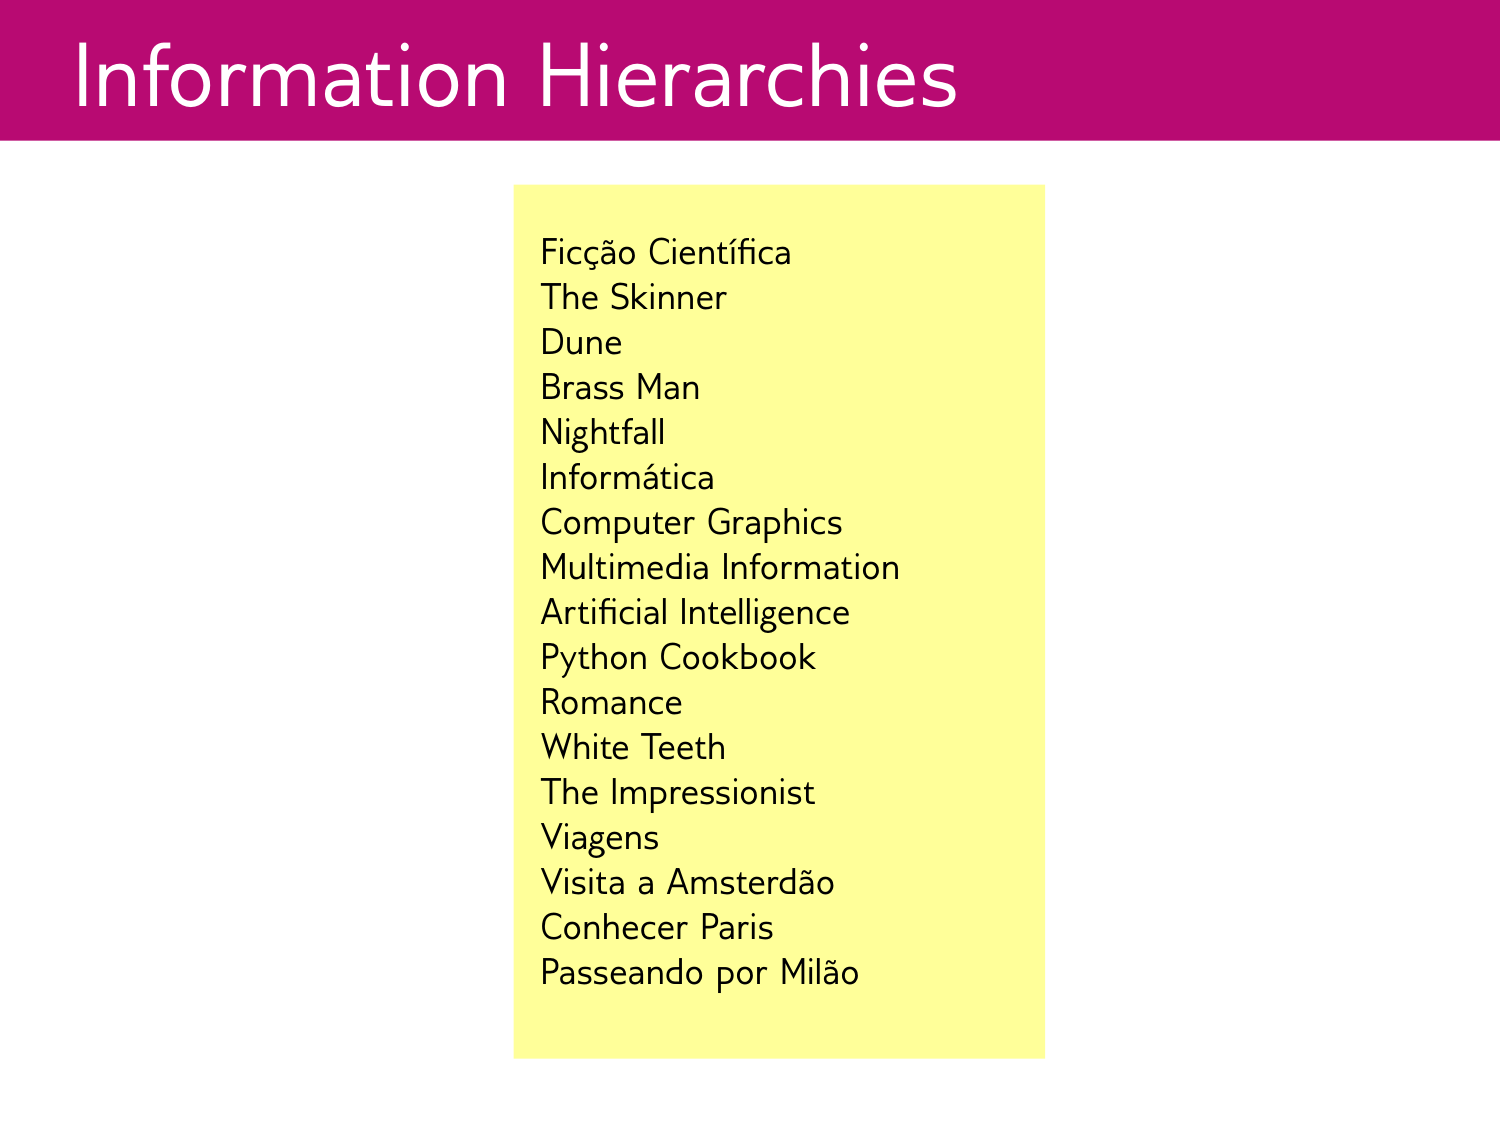

# Information Hierarchies

Ficção Científica
The Skinner
Dune
Brass Man
Nightfall
Informática
Computer Graphics
Multimedia Information
Artificial Intelligence
Python Cookbook
Romance
White Teeth
The Impressionist
Viagens
Visita a Amsterdão
Conhecer Paris
Passeando por Milão